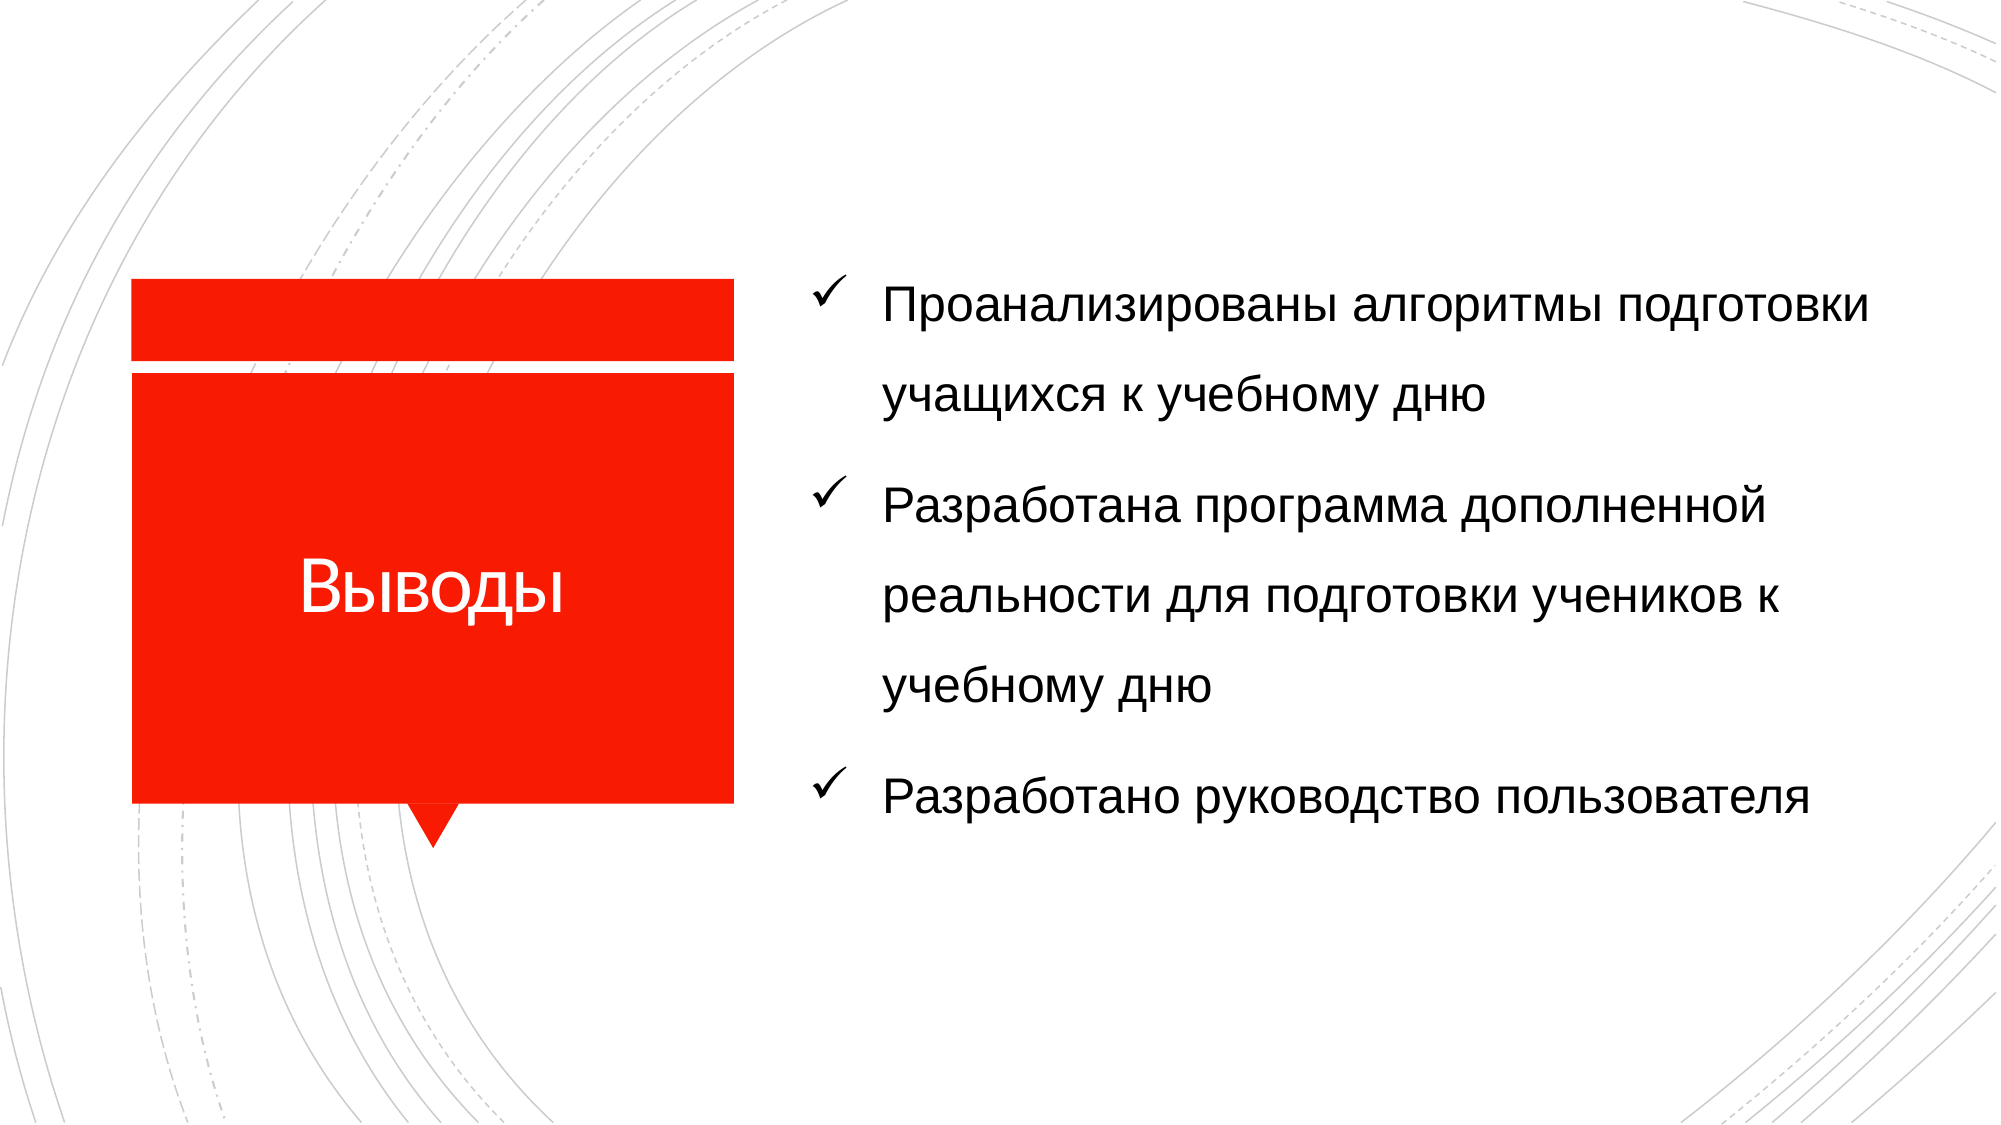

Проанализированы алгоритмы подготовки учащихся к учебному дню
Разработана программа дополненной реальности для подготовки учеников к учебному дню
Разработано руководство пользователя
# Выводы